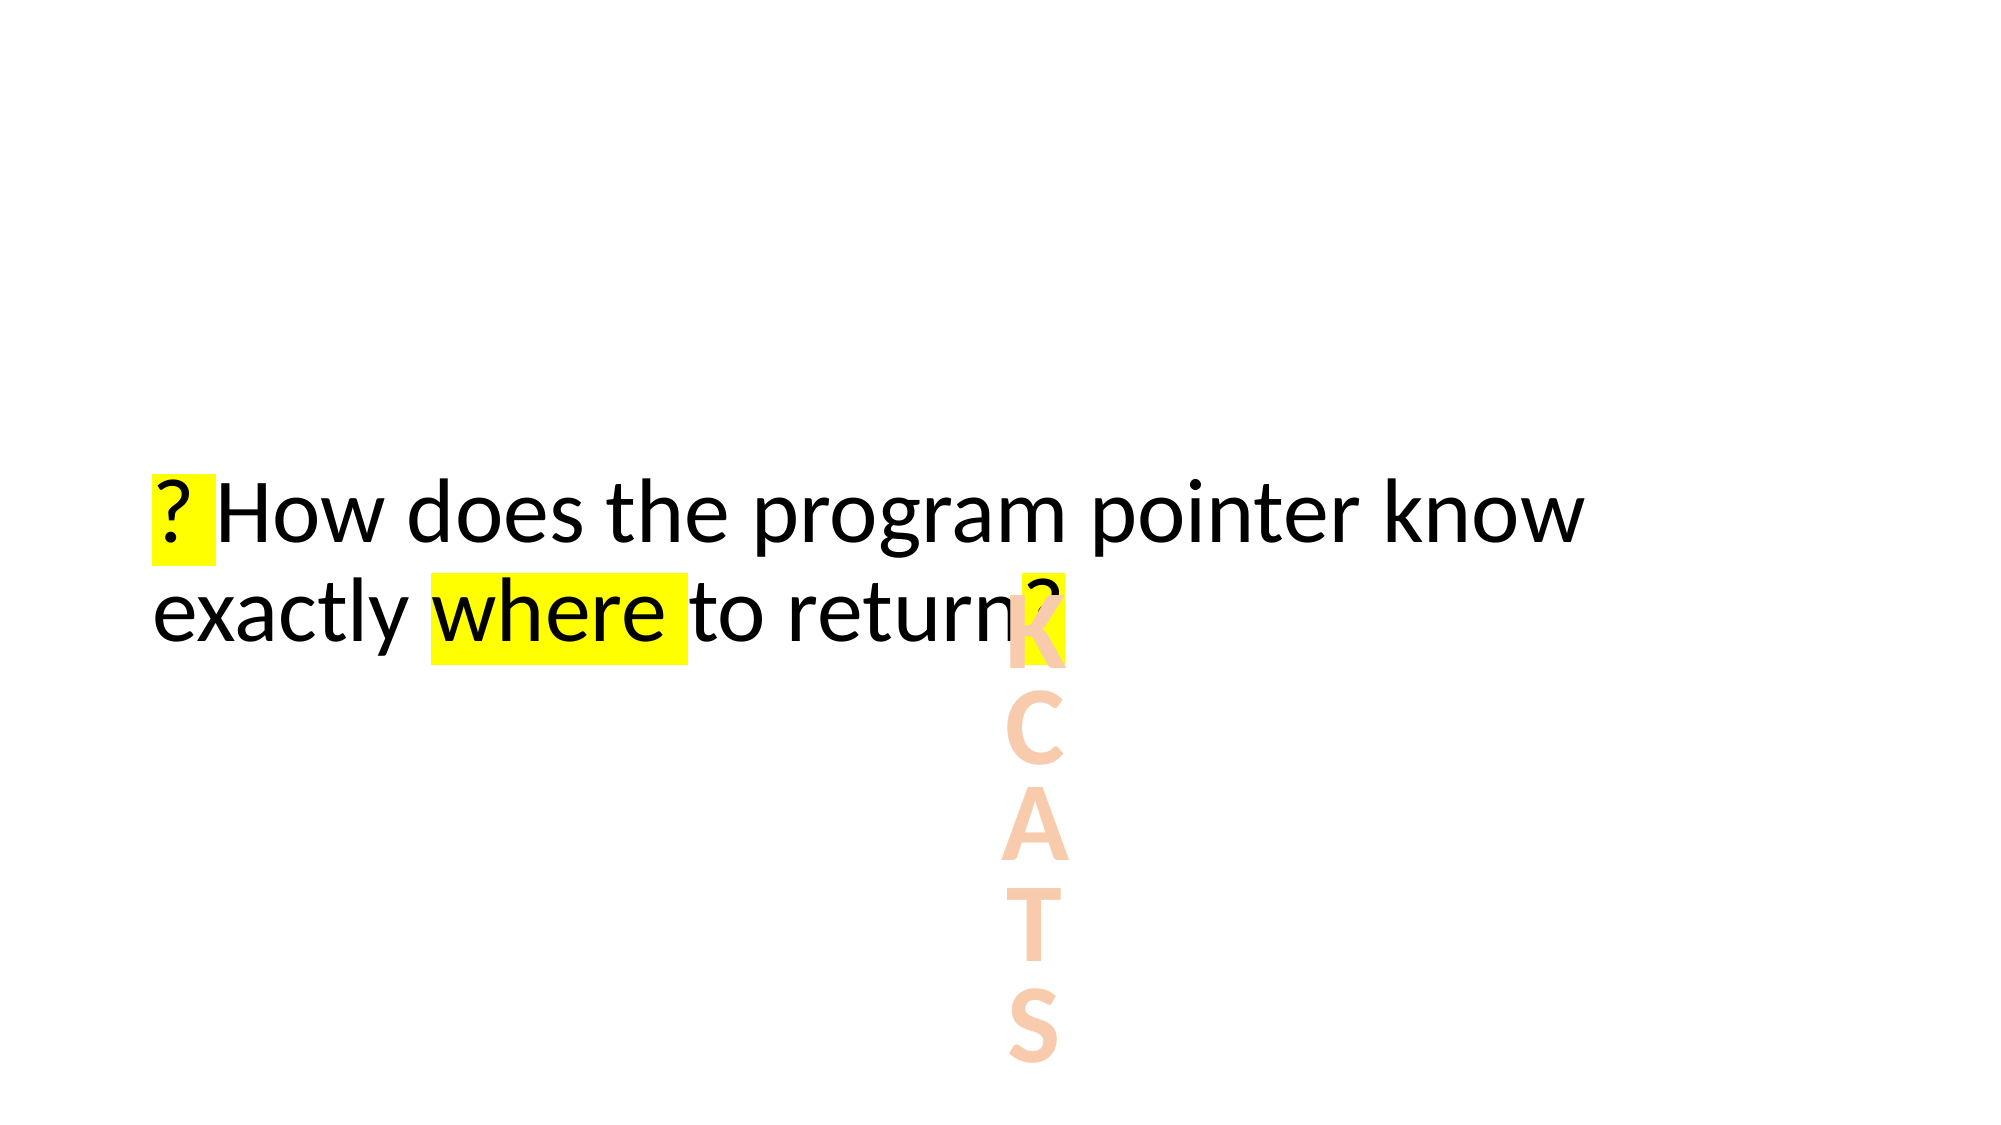

# ? How does the program pointer know exactly where to return?
K
C
A
T
S